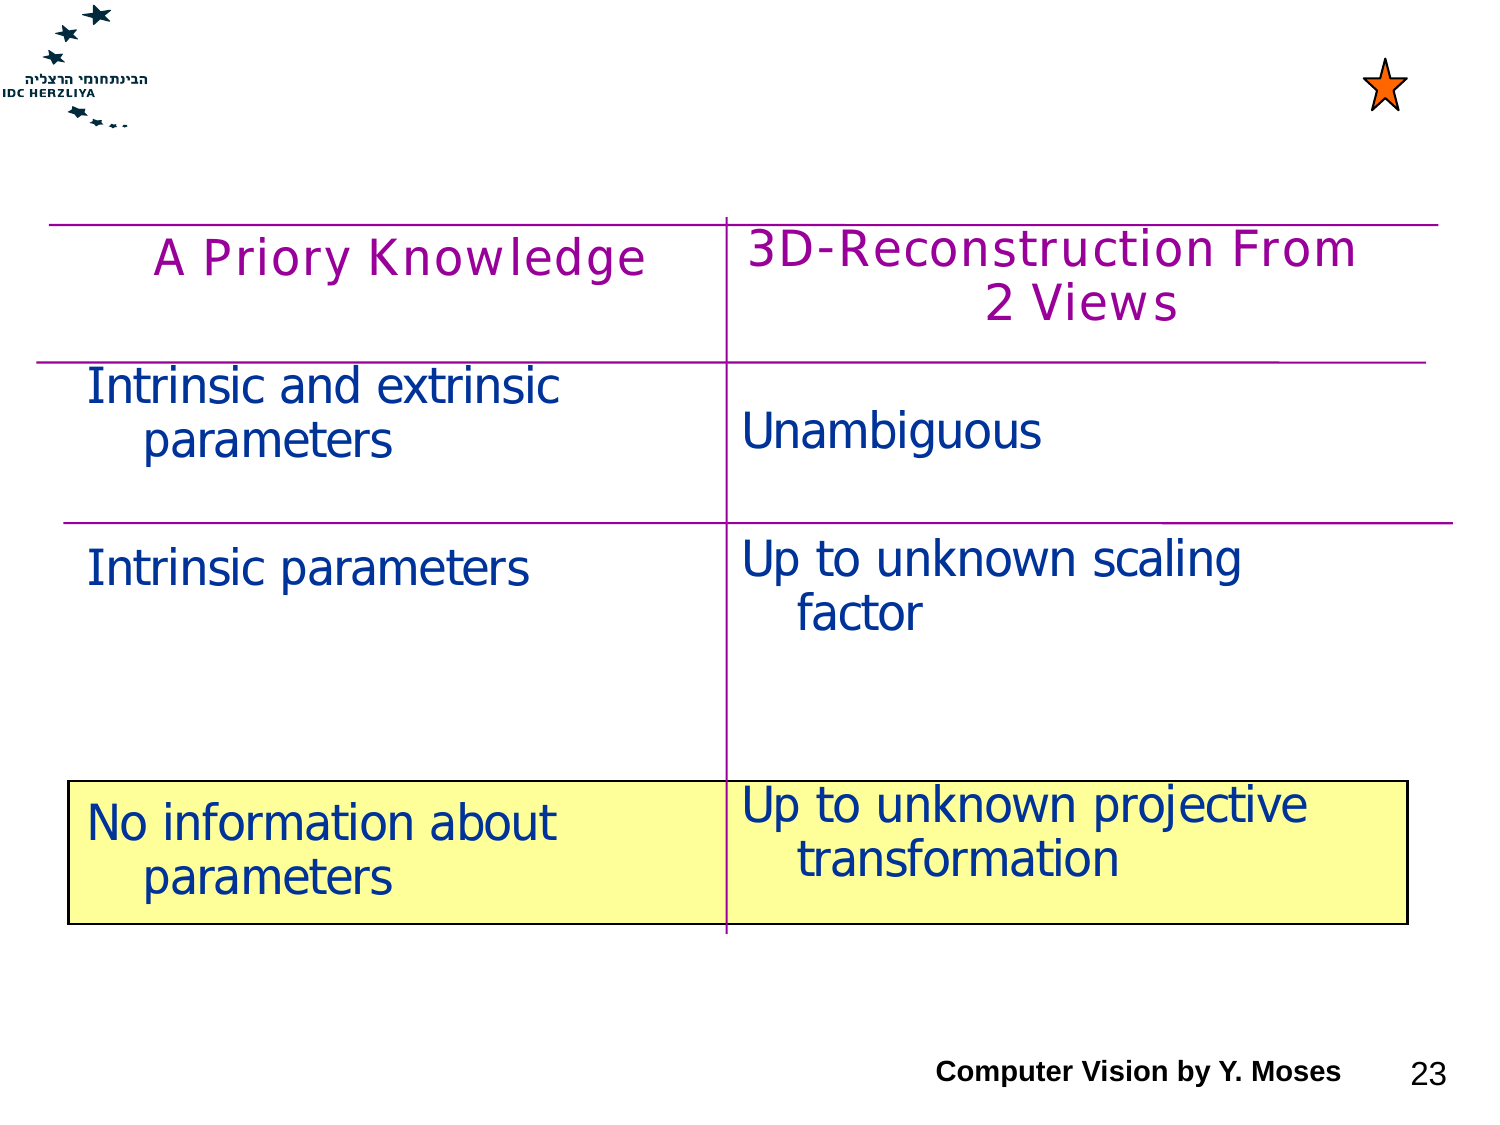

3D-Reconstruction From 2 Views

Unambiguous

Up to unknown scaling factor

Up to unknown projective transformation

A Priory Knowledge

Intrinsic and extrinsic parameters

Intrinsic parameters

No information about parameters

Computer Vision by Y. Moses
23